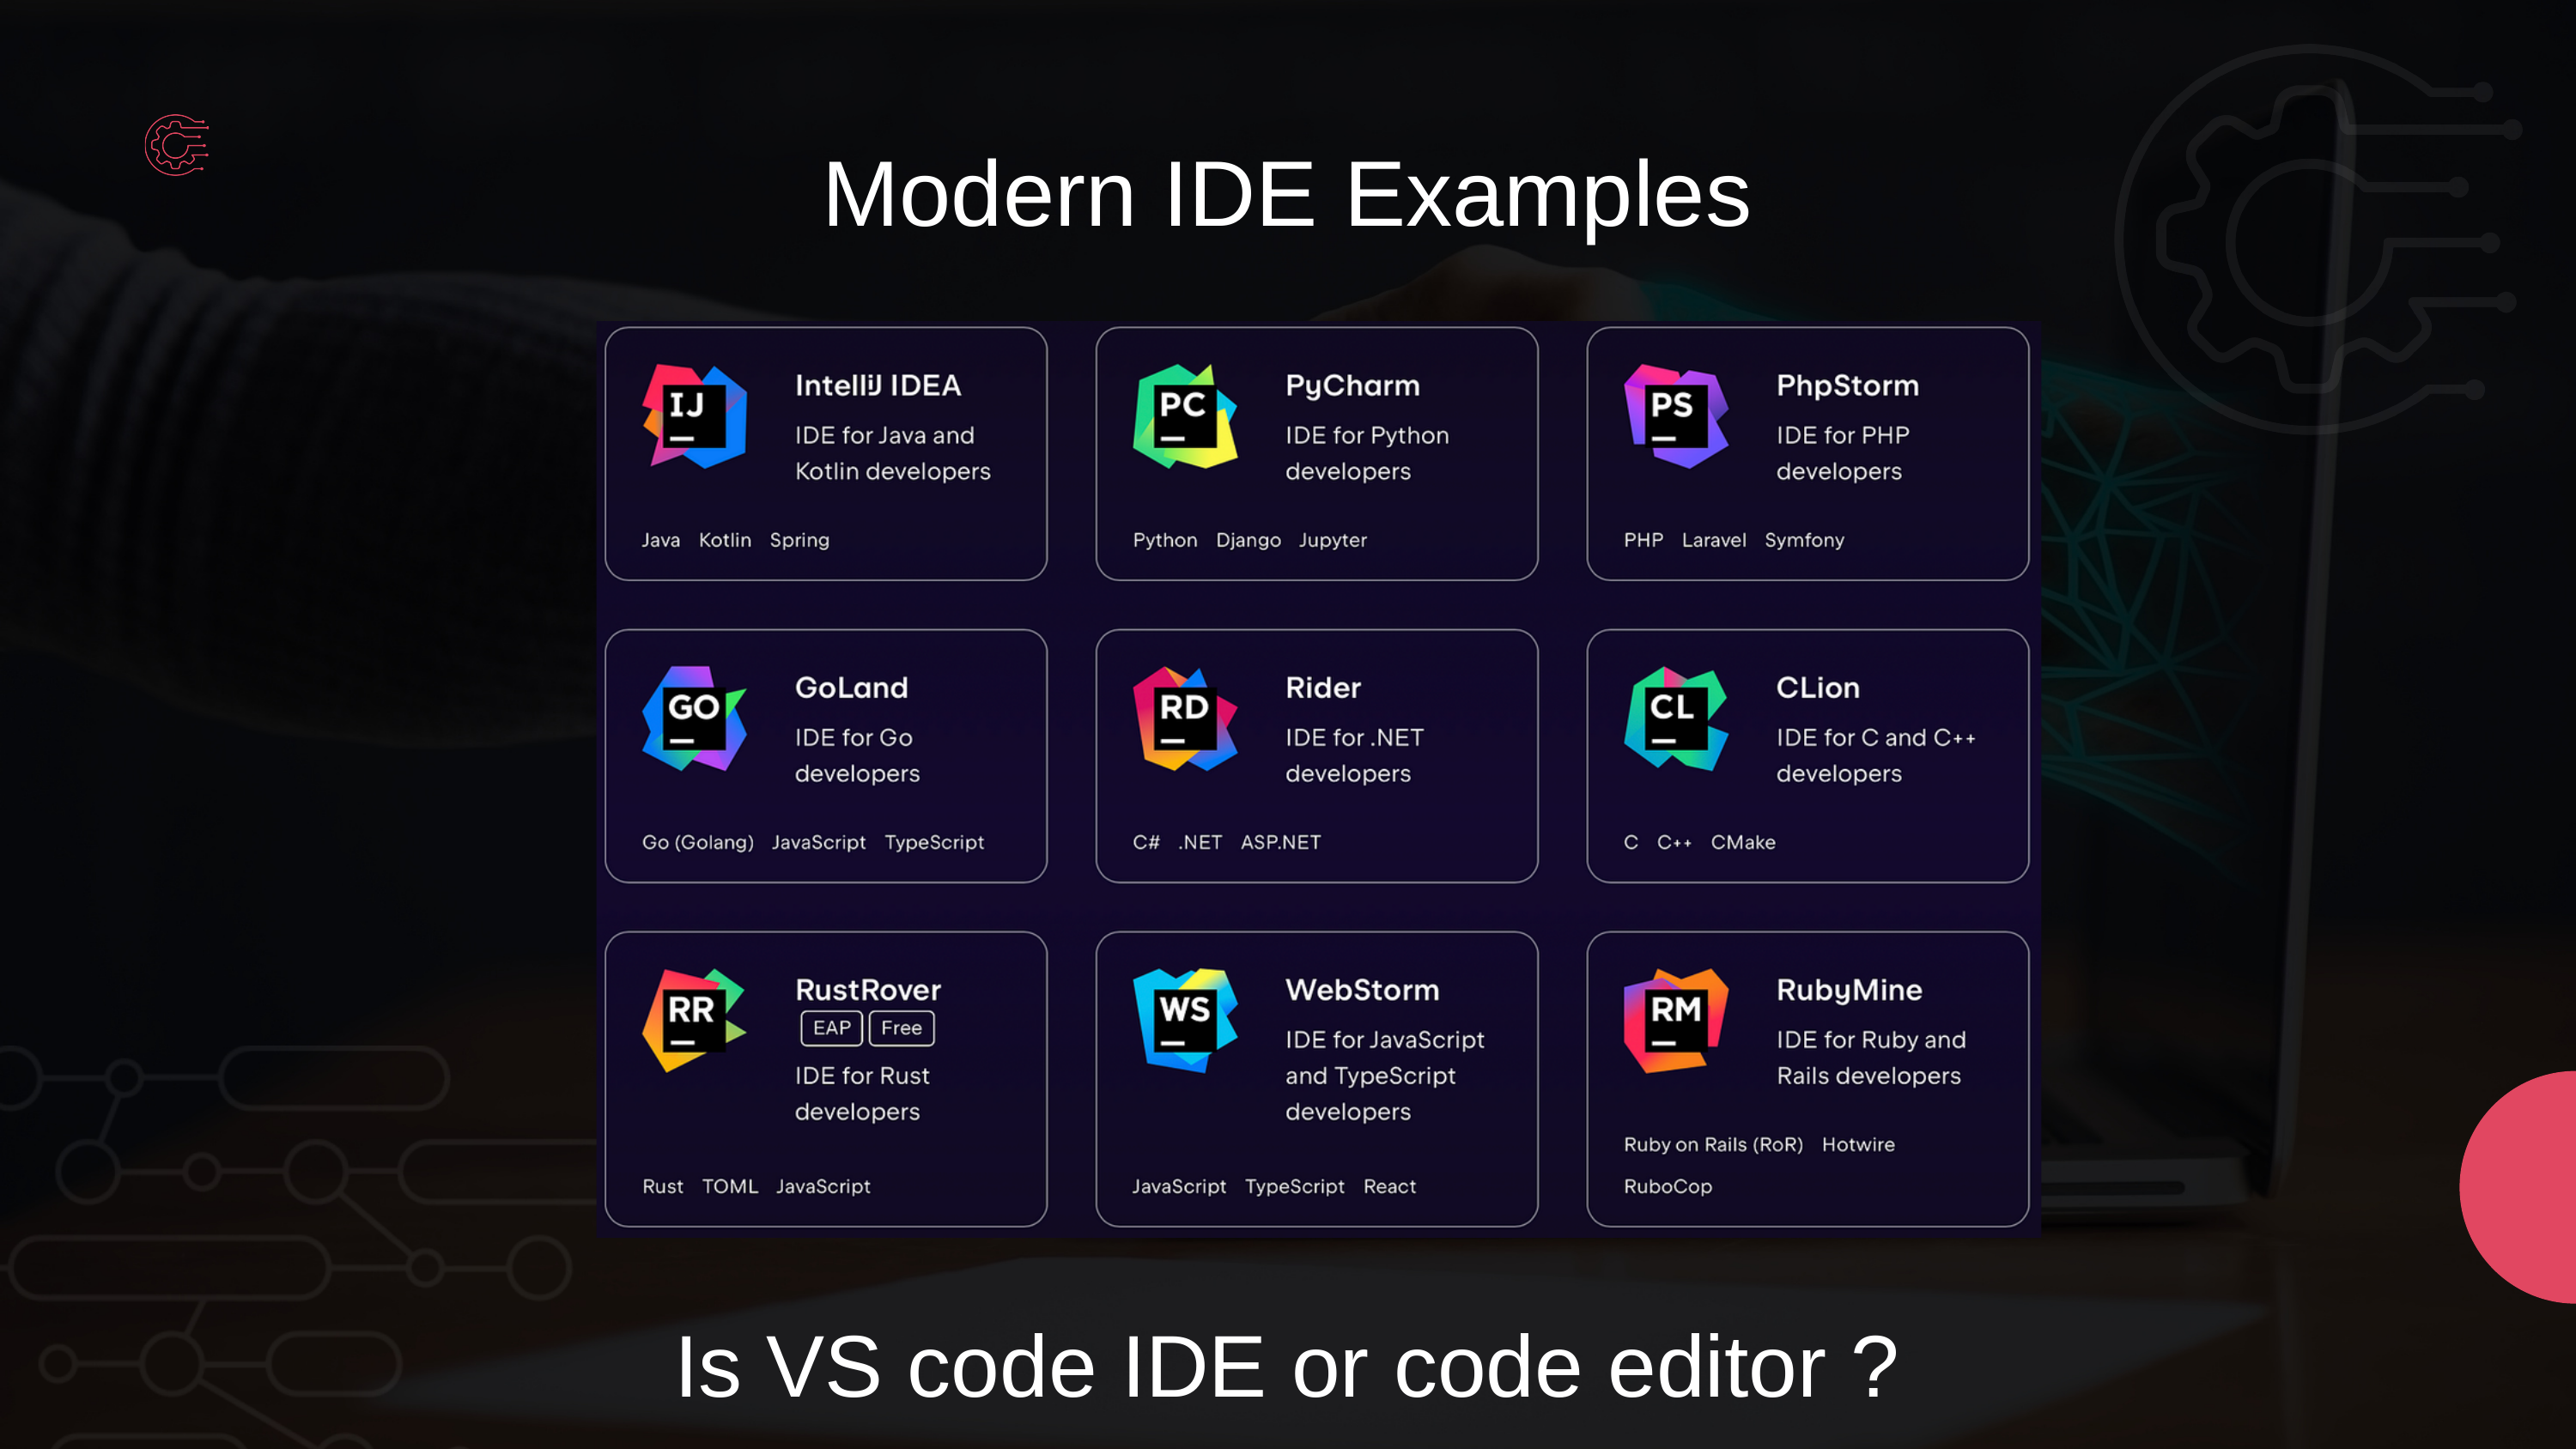

Modern IDE Examples

Is VS code IDE or code editor ?